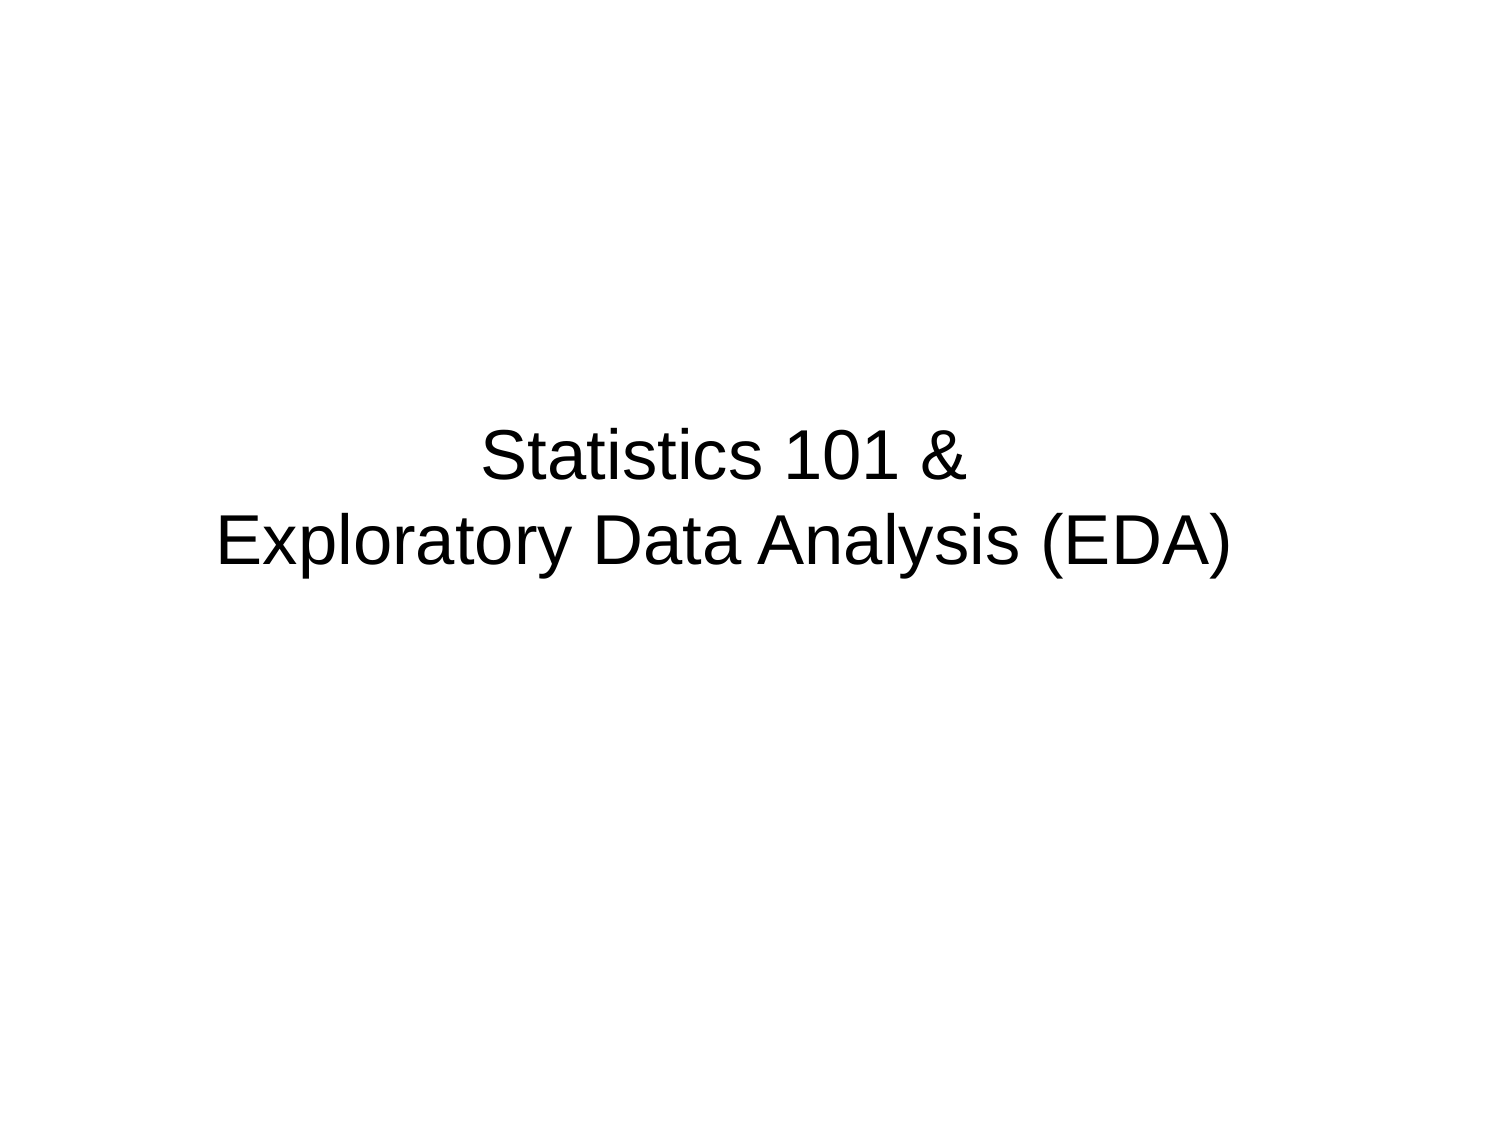

# Statistics 101 & Exploratory Data Analysis (EDA)